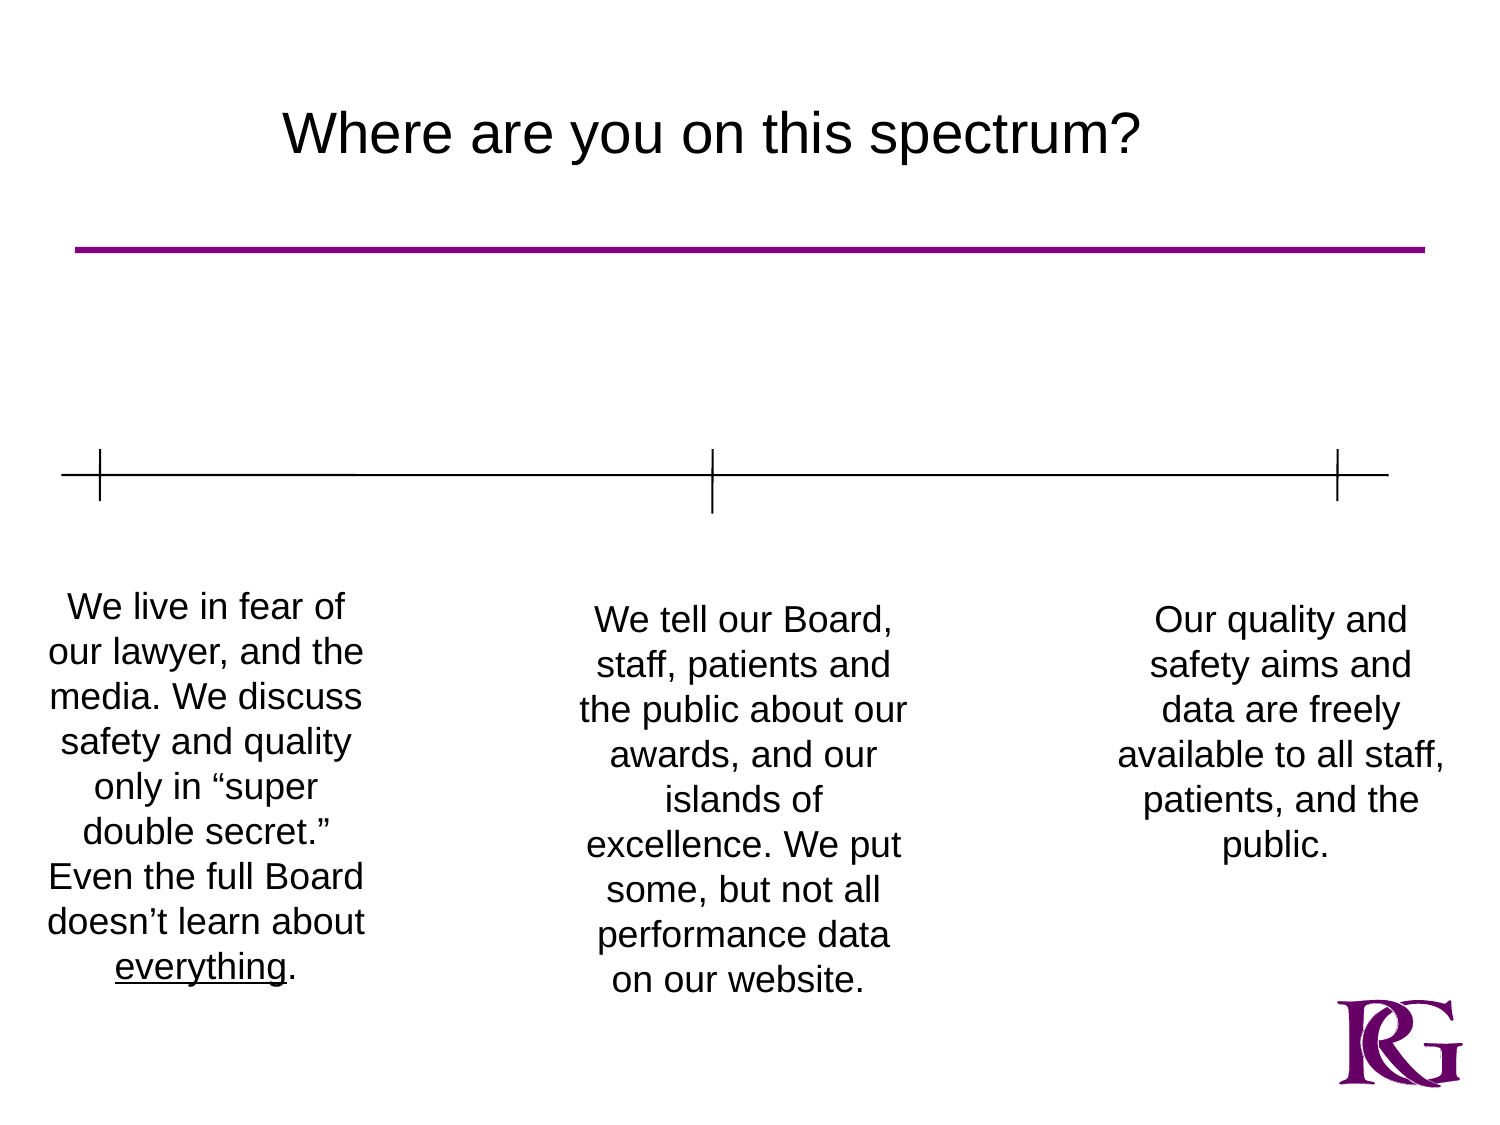

Where are you on this spectrum?
We live in fear of our lawyer, and the media. We discuss safety and quality only in “super double secret.” Even the full Board doesn’t learn about everything.
We tell our Board, staff, patients and the public about our awards, and our islands of excellence. We put some, but not all performance data on our website.
Our quality and safety aims and data are freely available to all staff, patients, and the public.